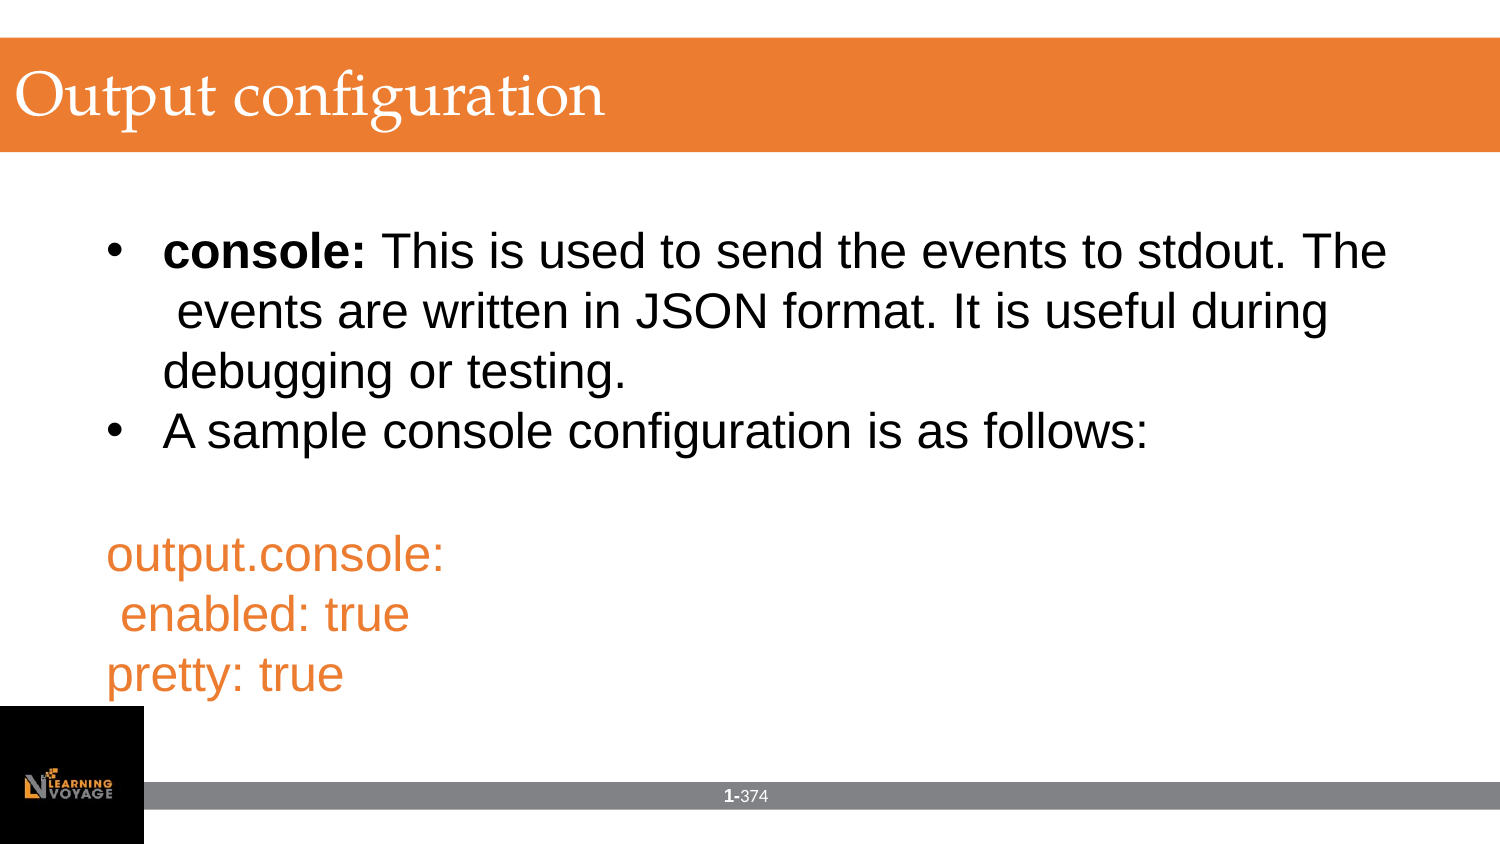

# Output configuration
console: This is used to send the events to stdout. The  events are written in JSON format. It is useful during  debugging or testing.
A sample console configuration is as follows:

output.console:  enabled: true  pretty: true
1-374